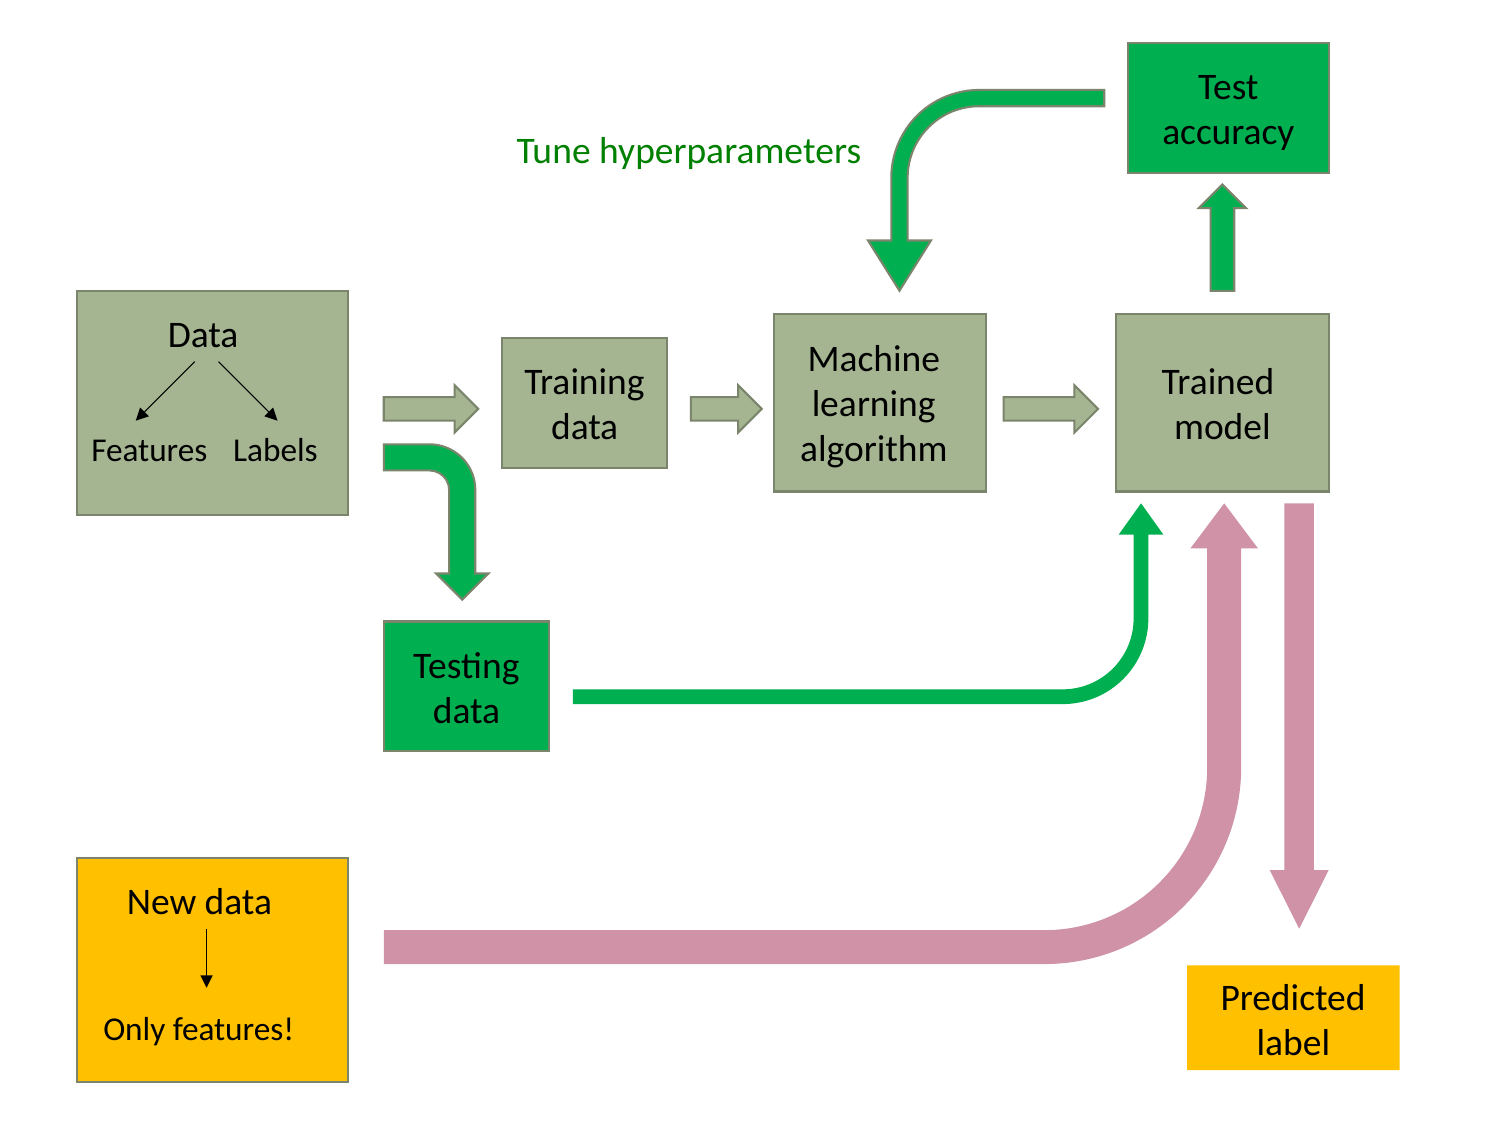

Test accuracy

Tune hyperparameters

Data

Machine learning algorithm

Training data
Trained
model

Features
Labels
Labels

Testing data

New data
Predicted
label
Only features!